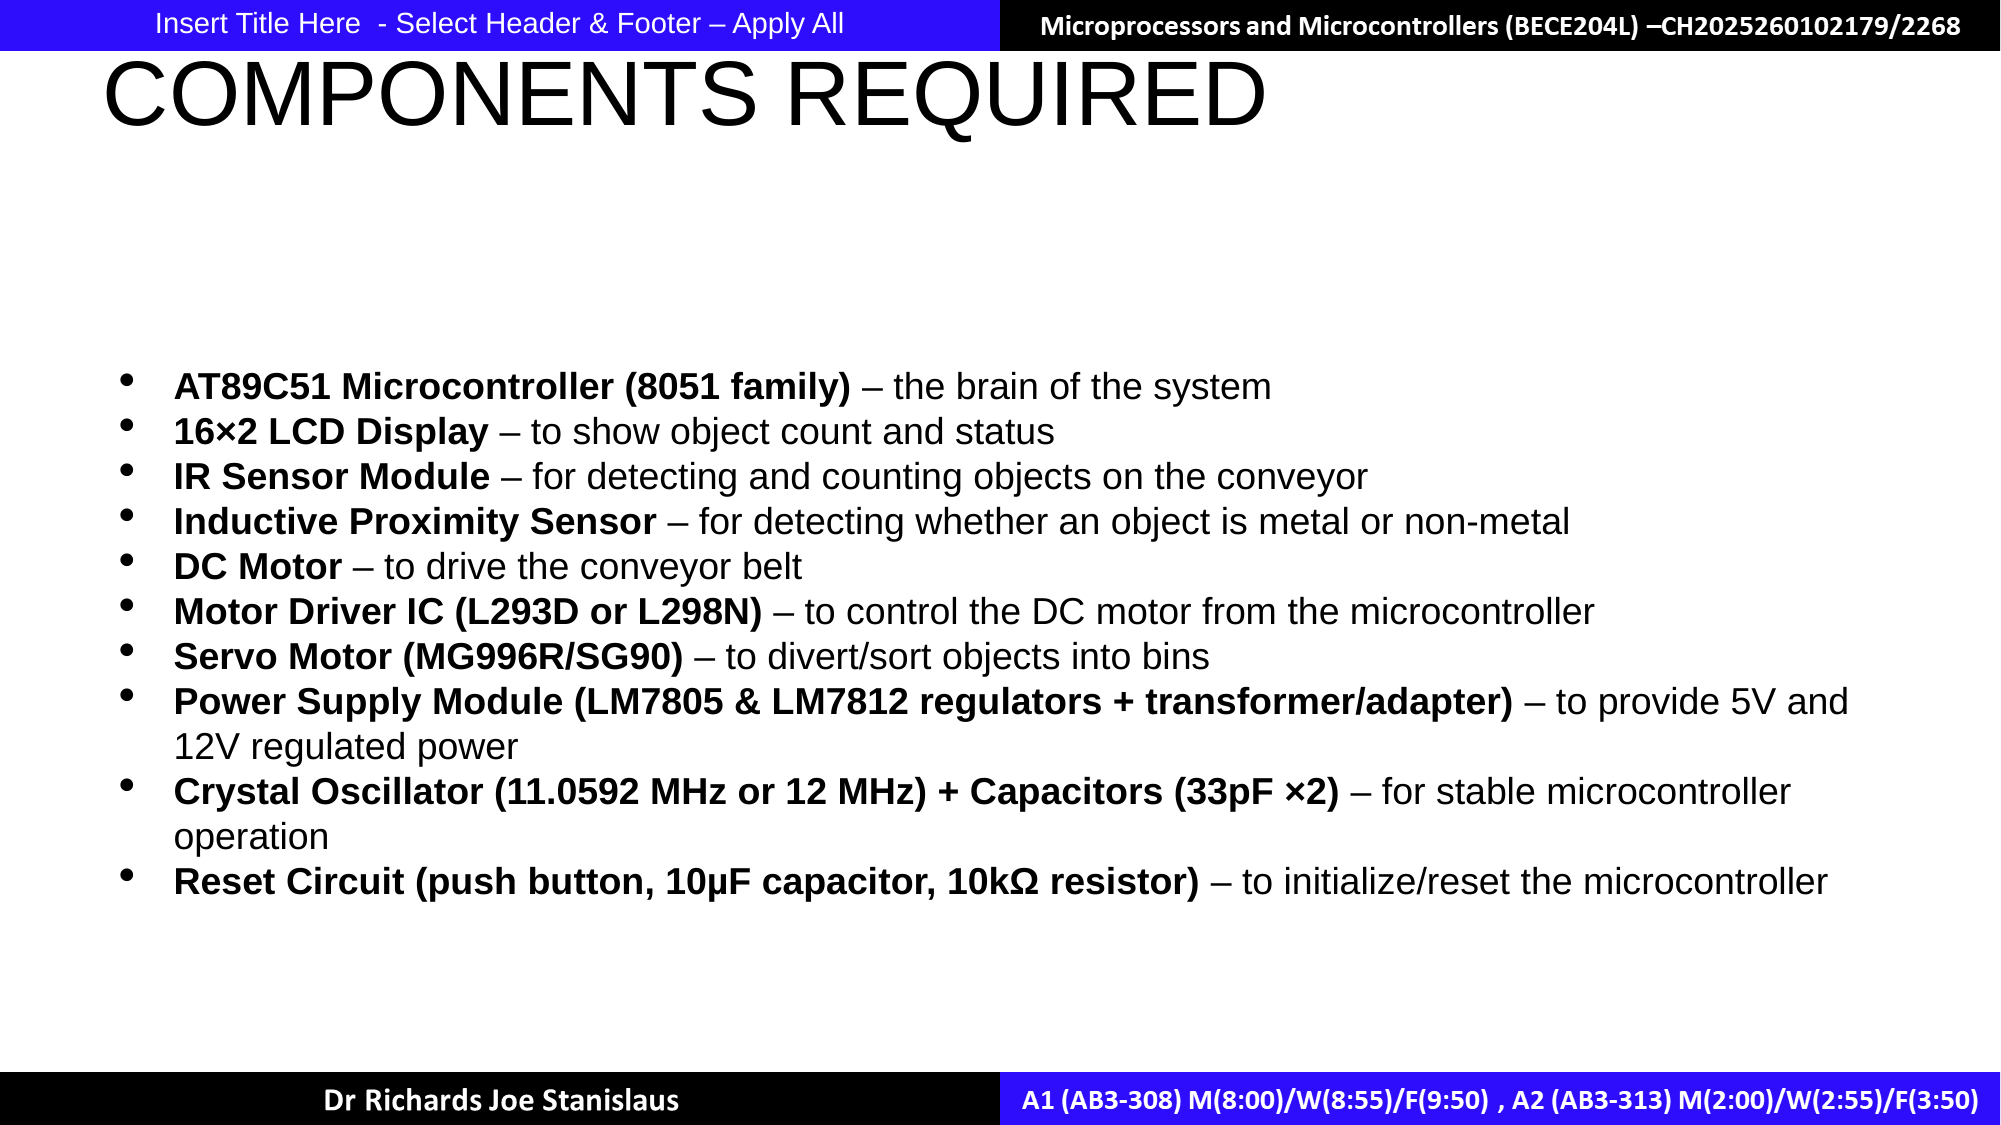

Insert Title Here  - Select Header & Footer – Apply All
# COMPONENTS REQUIRED
AT89C51 Microcontroller (8051 family) – the brain of the system
16×2 LCD Display – to show object count and status
IR Sensor Module – for detecting and counting objects on the conveyor
Inductive Proximity Sensor – for detecting whether an object is metal or non-metal
DC Motor – to drive the conveyor belt
Motor Driver IC (L293D or L298N) – to control the DC motor from the microcontroller
Servo Motor (MG996R/SG90) – to divert/sort objects into bins
Power Supply Module (LM7805 & LM7812 regulators + transformer/adapter) – to provide 5V and 12V regulated power
Crystal Oscillator (11.0592 MHz or 12 MHz) + Capacitors (33pF ×2) – for stable microcontroller operation
Reset Circuit (push button, 10µF capacitor, 10kΩ resistor) – to initialize/reset the microcontroller